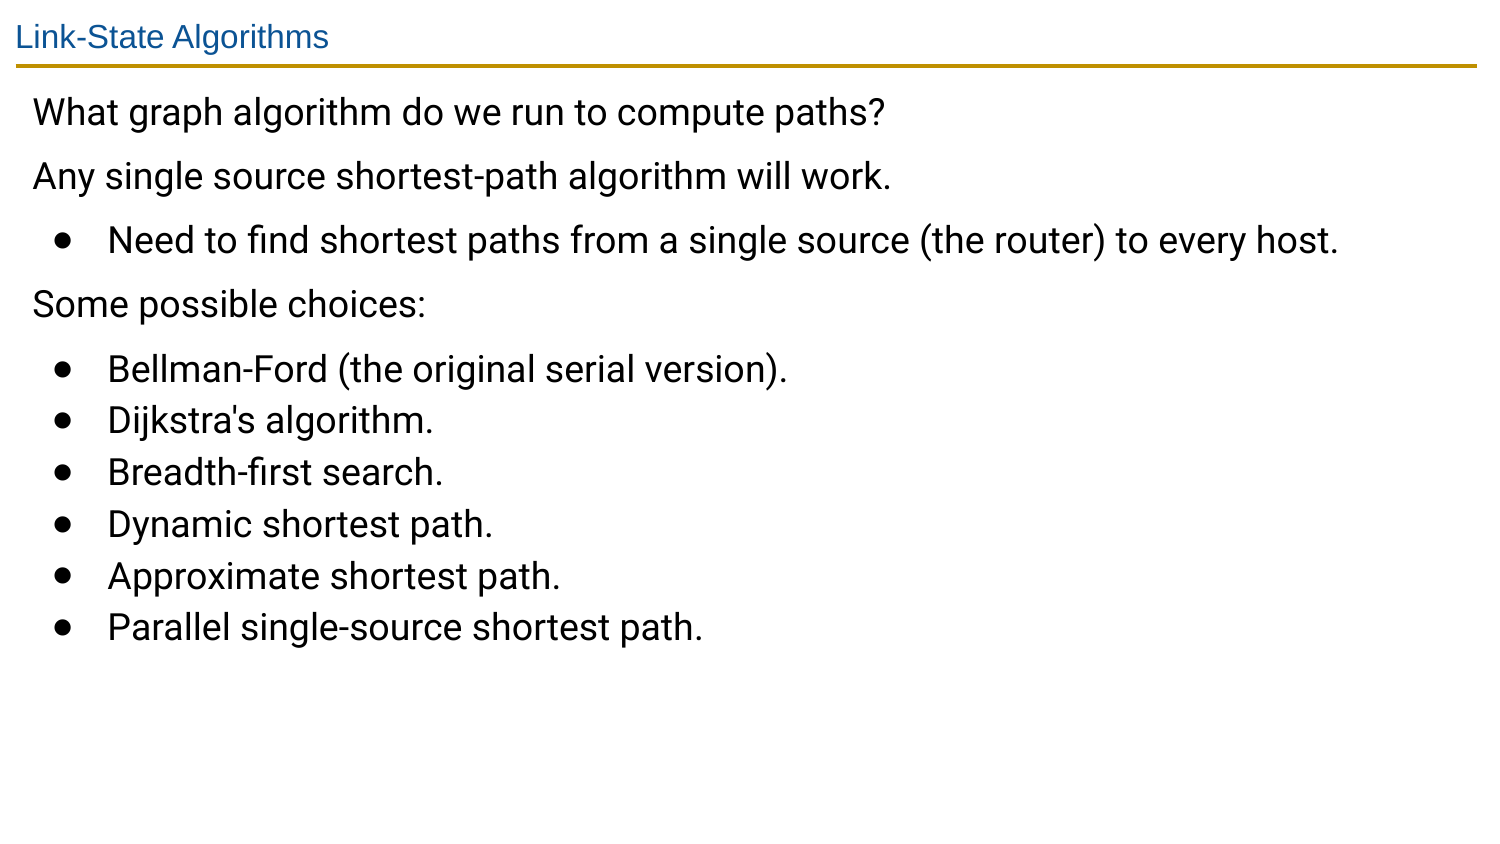

# Link-State Algorithms
What graph algorithm do we run to compute paths?
Any single source shortest-path algorithm will work.
Need to find shortest paths from a single source (the router) to every host.
Some possible choices:
Bellman-Ford (the original serial version).
Dijkstra's algorithm.
Breadth-first search.
Dynamic shortest path.
Approximate shortest path.
Parallel single-source shortest path.